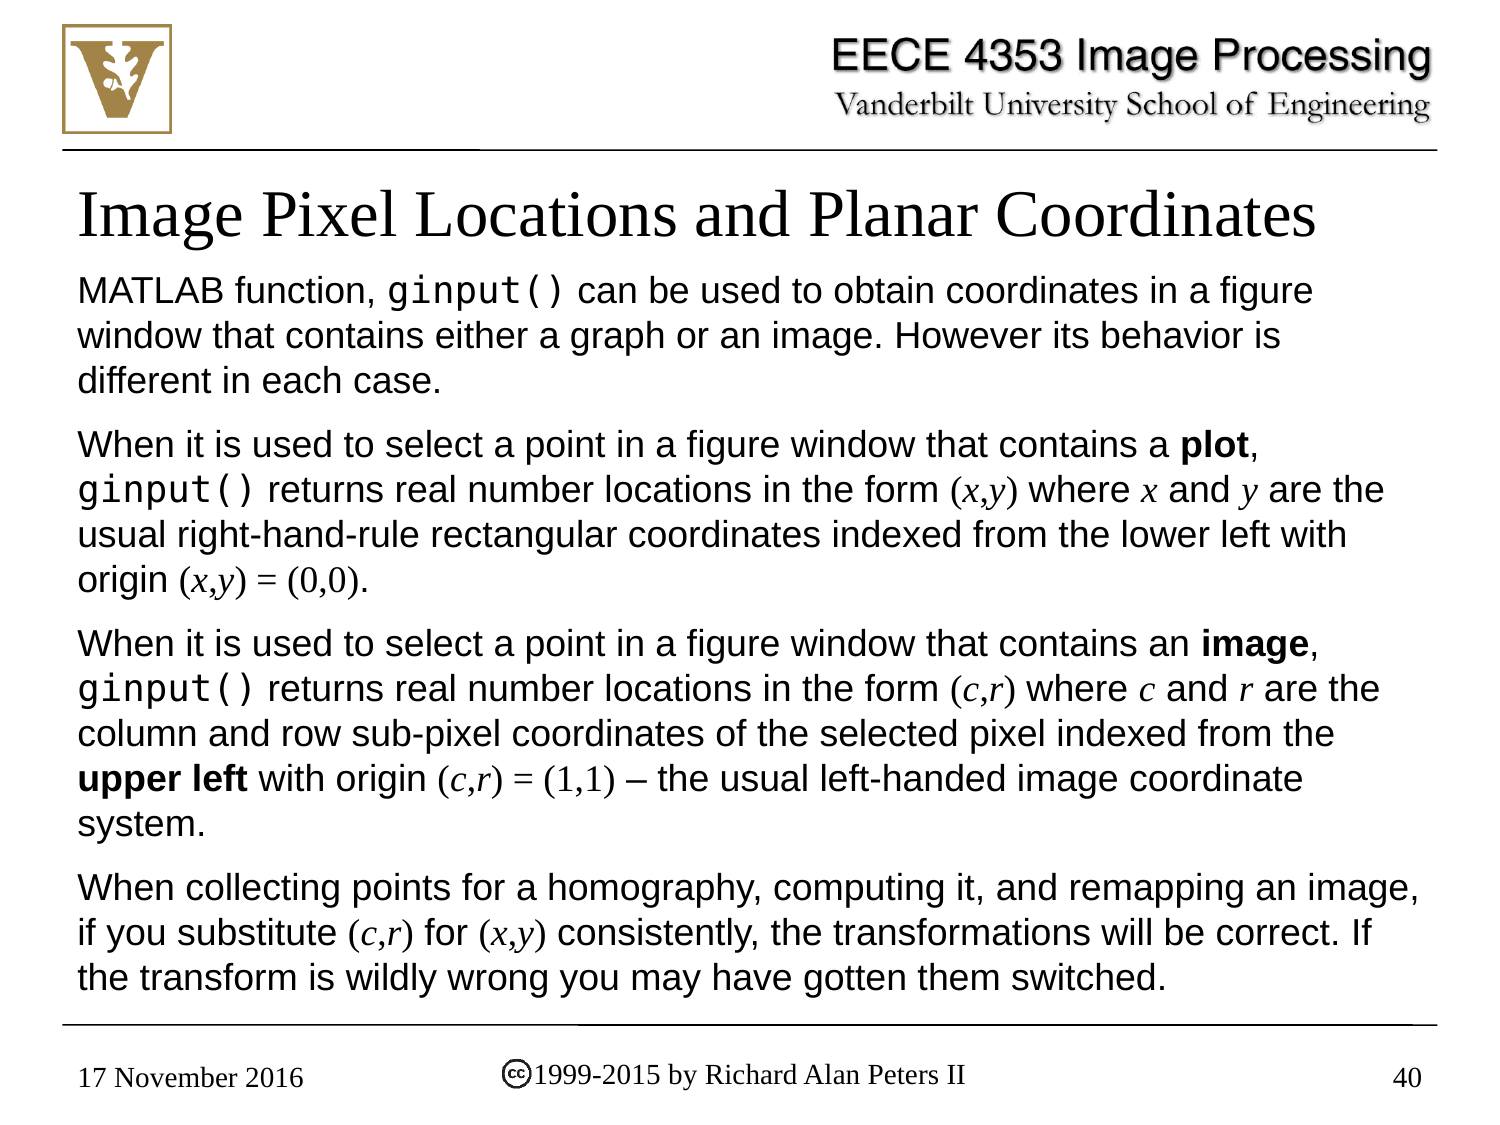

# Image Pixel Locations and Planar Coordinates
Matlab function, ginput() can be used to obtain coordinates in a figure window that contains either a graph or an image. However its behavior is different in each case.
When it is used to select a point in a figure window that contains a plot, ginput() returns real number locations in the form (x,y) where x and y are the usual right-hand-rule rectangular coordinates indexed from the lower left with origin (x,y) = (0,0).
When it is used to select a point in a figure window that contains an image, ginput() returns real number locations in the form (c,r) where c and r are the column and row sub-pixel coordinates of the selected pixel indexed from the upper left with origin (c,r) = (1,1) – the usual left-handed image coordinate system.
When collecting points for a homography, computing it, and remapping an image, if you substitute (c,r) for (x,y) consistently, the transformations will be correct. If the transform is wildly wrong you may have gotten them switched.
1999-2015 by Richard Alan Peters II
17 November 2016
40